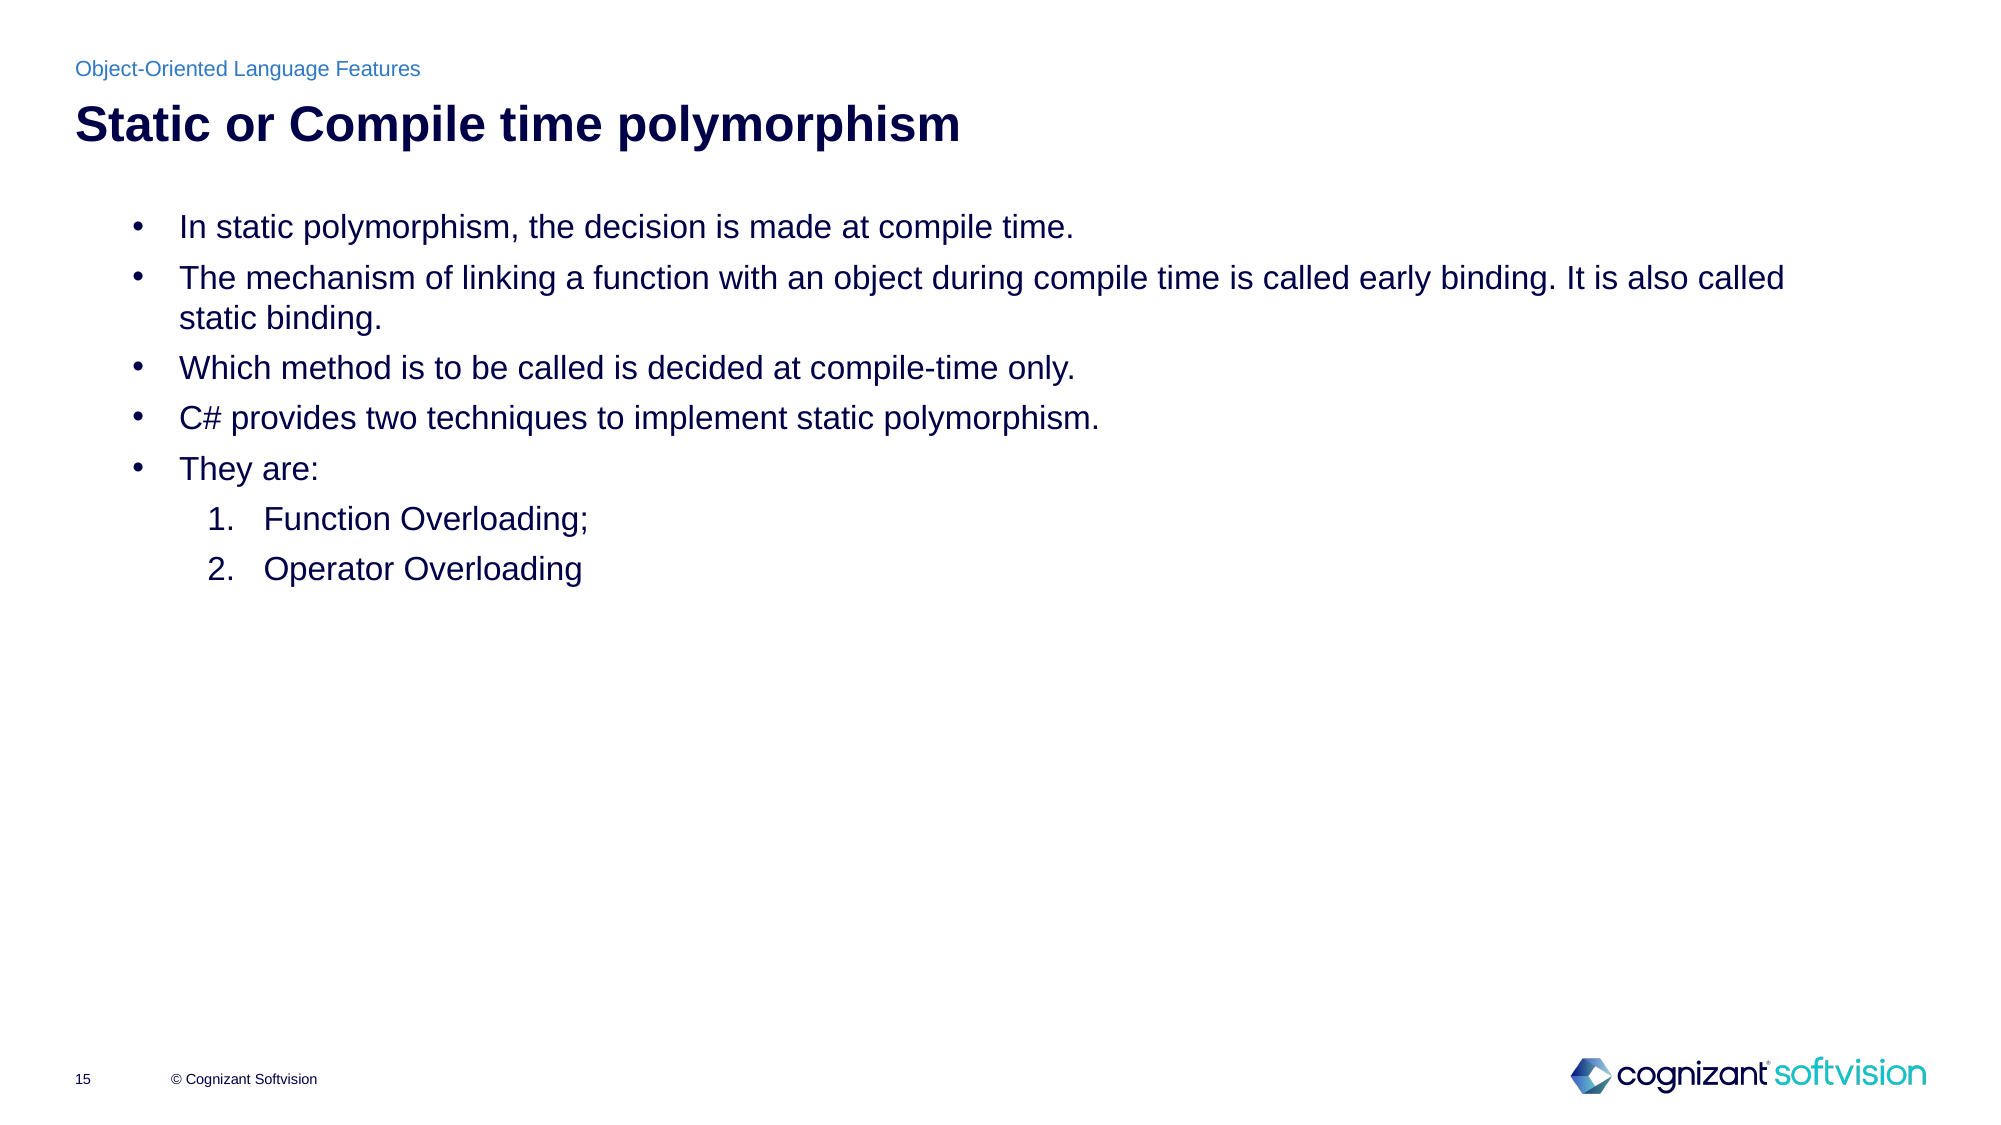

Object-Oriented Language Features
# Static or Compile time polymorphism
In static polymorphism, the decision is made at compile time.
The mechanism of linking a function with an object during compile time is called early binding. It is also called static binding.
Which method is to be called is decided at compile-time only.
C# provides two techniques to implement static polymorphism.
They are:
Function Overloading;
Operator Overloading
© Cognizant Softvision
15